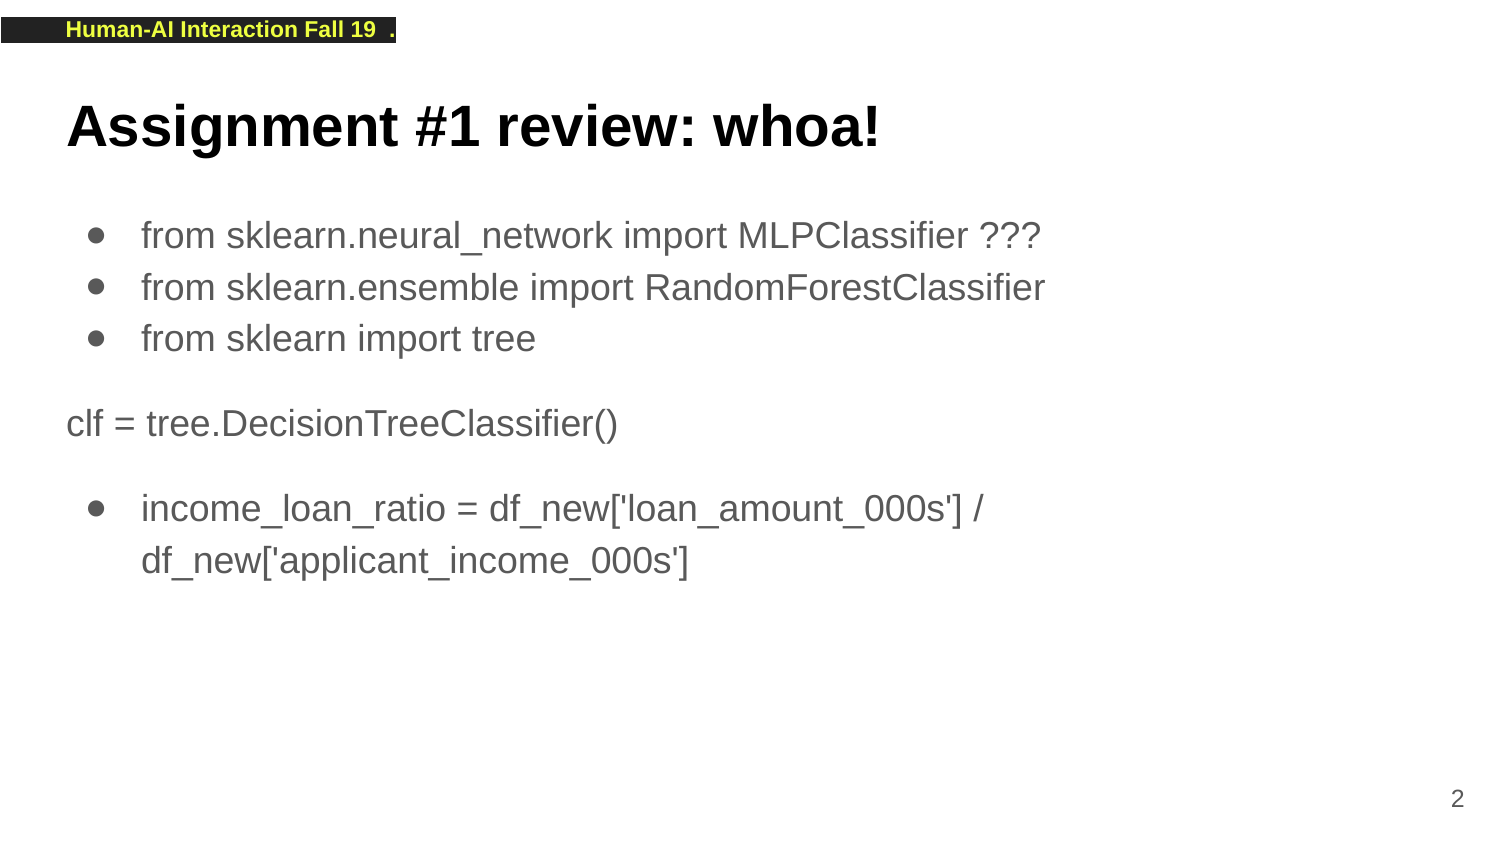

# Assignment #1 review: whoa!
from sklearn.neural_network import MLPClassifier ???
from sklearn.ensemble import RandomForestClassifier
from sklearn import tree
clf = tree.DecisionTreeClassifier()
income_loan_ratio = df_new['loan_amount_000s'] / df_new['applicant_income_000s']

2